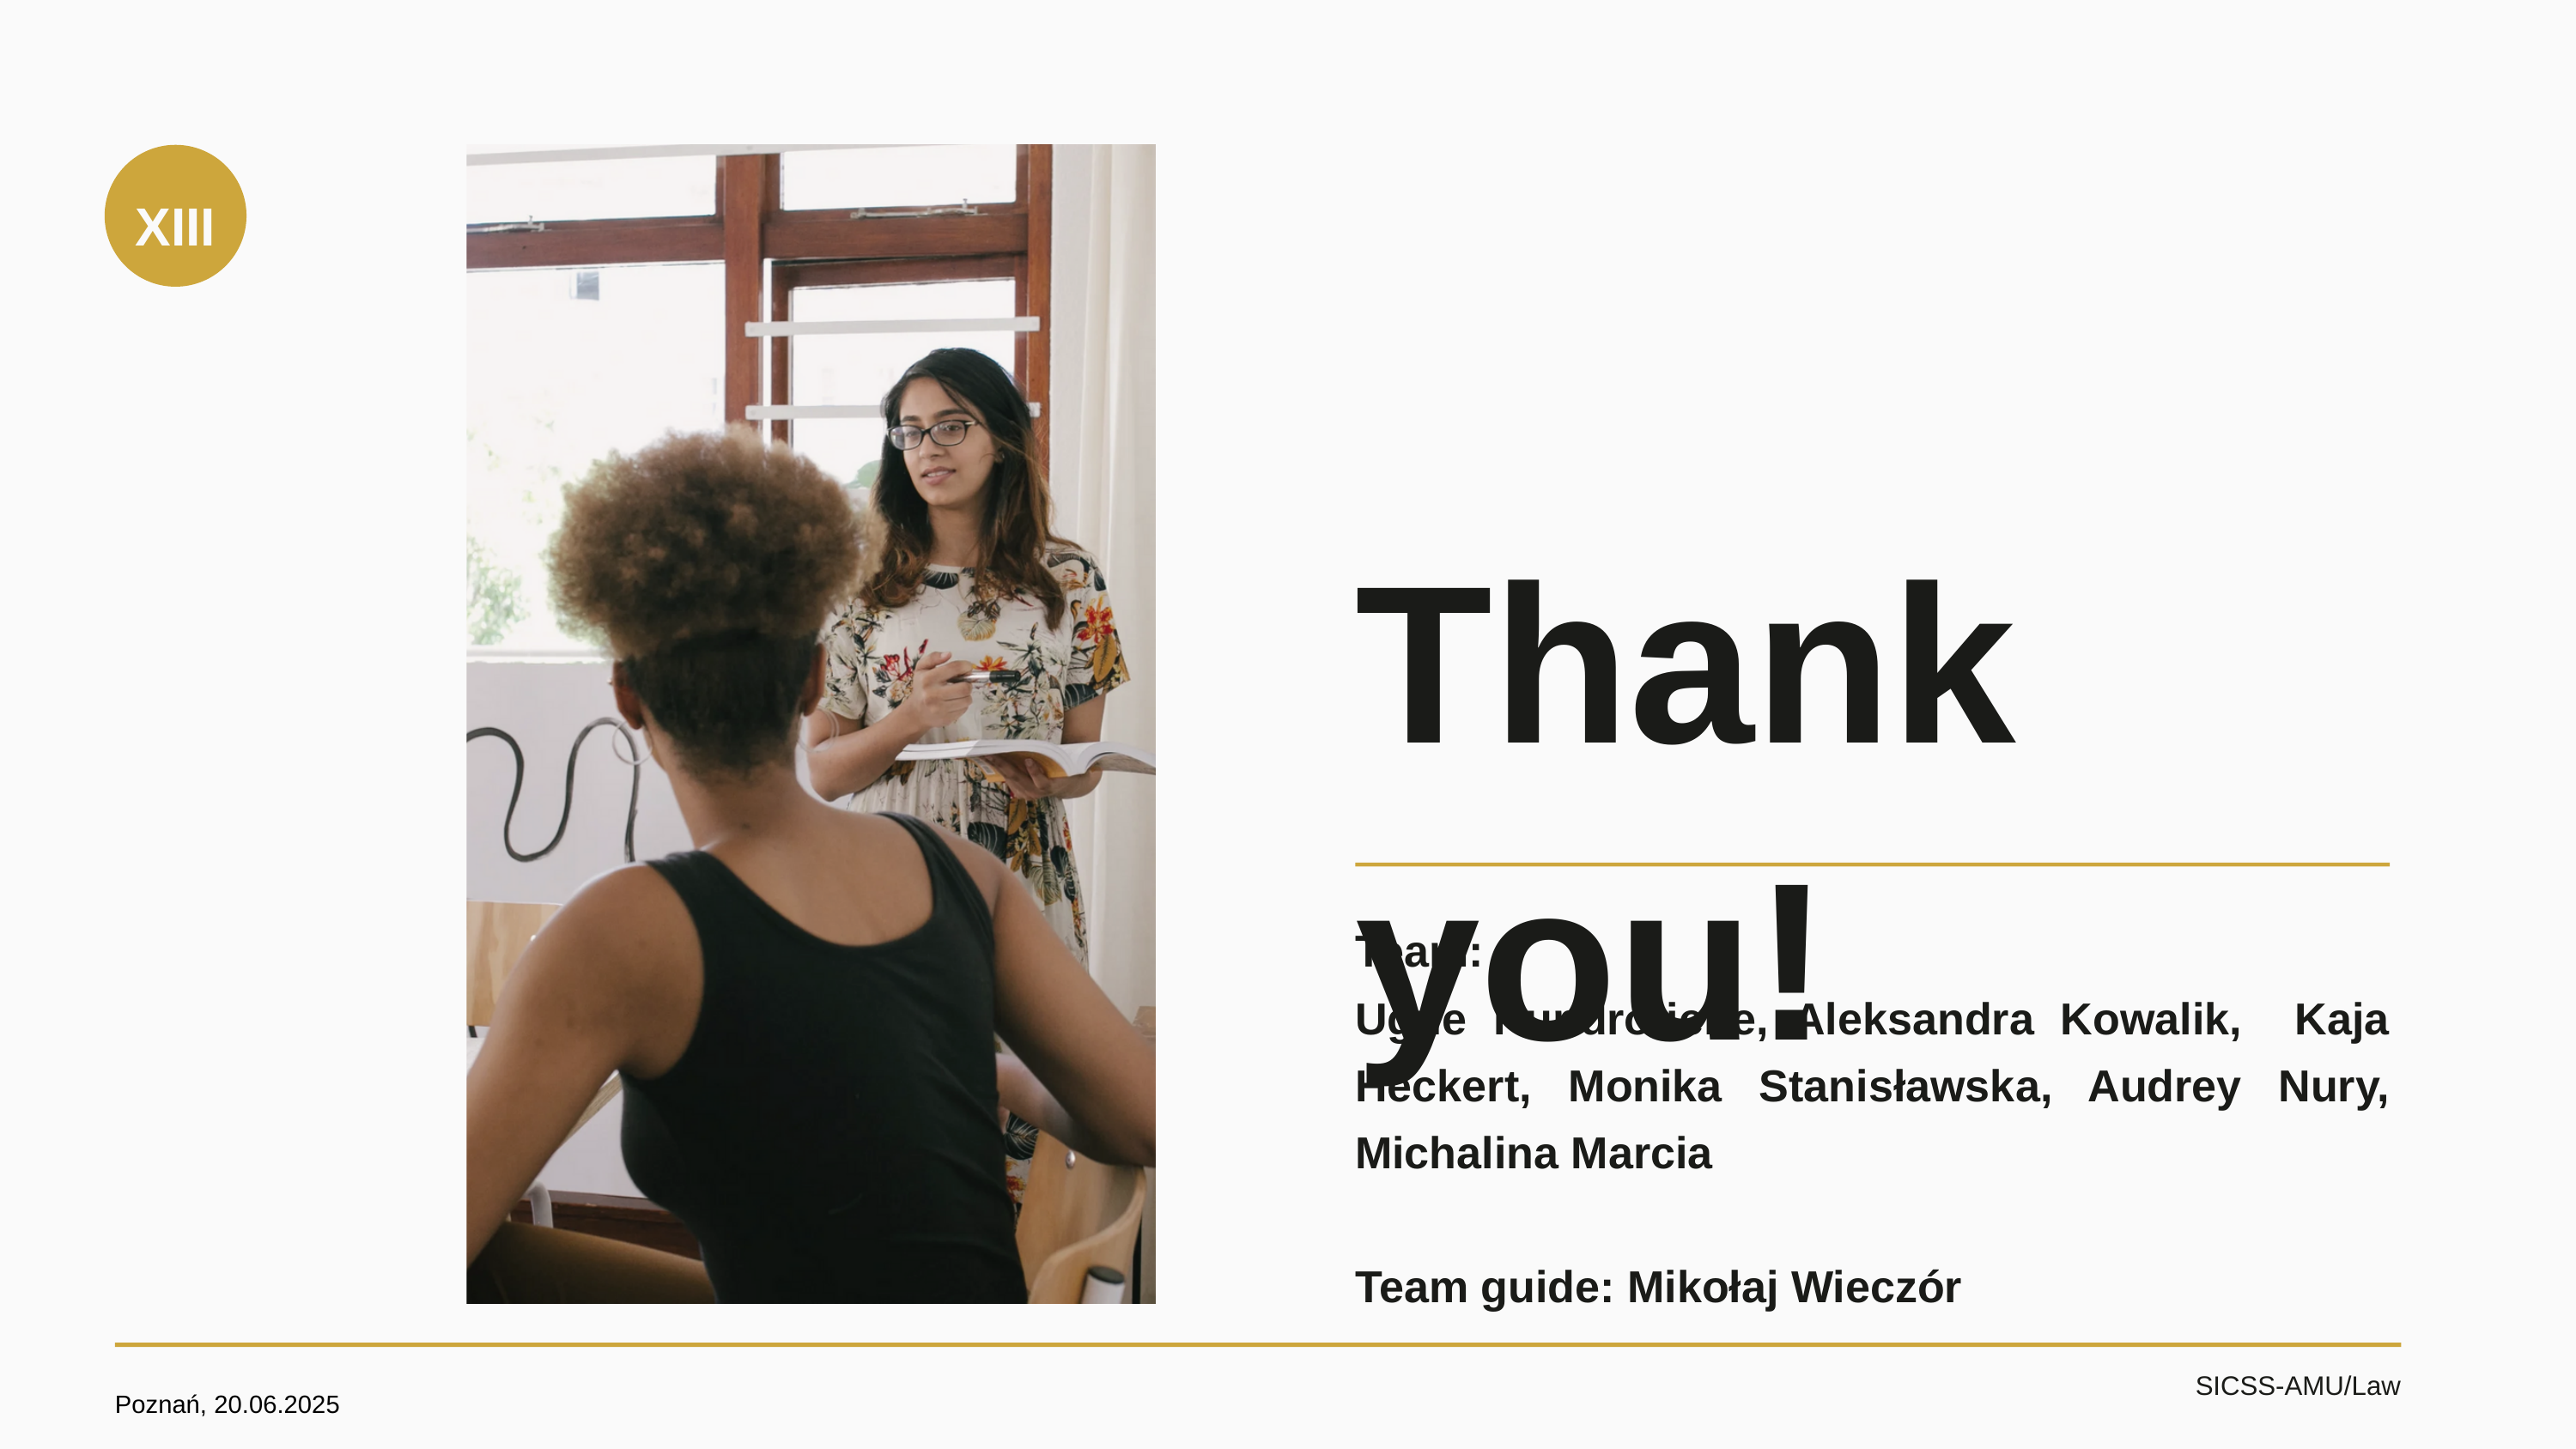

XIII

Thank you!

Team:
Ugne Kundrotiene, Aleksandra Kowalik,  Kaja Heckert, Monika Stanisławska, Audrey Nury, Michalina Marcia

Team guide: Mikołaj Wieczór

SICSS-AMU/Law
Poznań, 20.06.2025